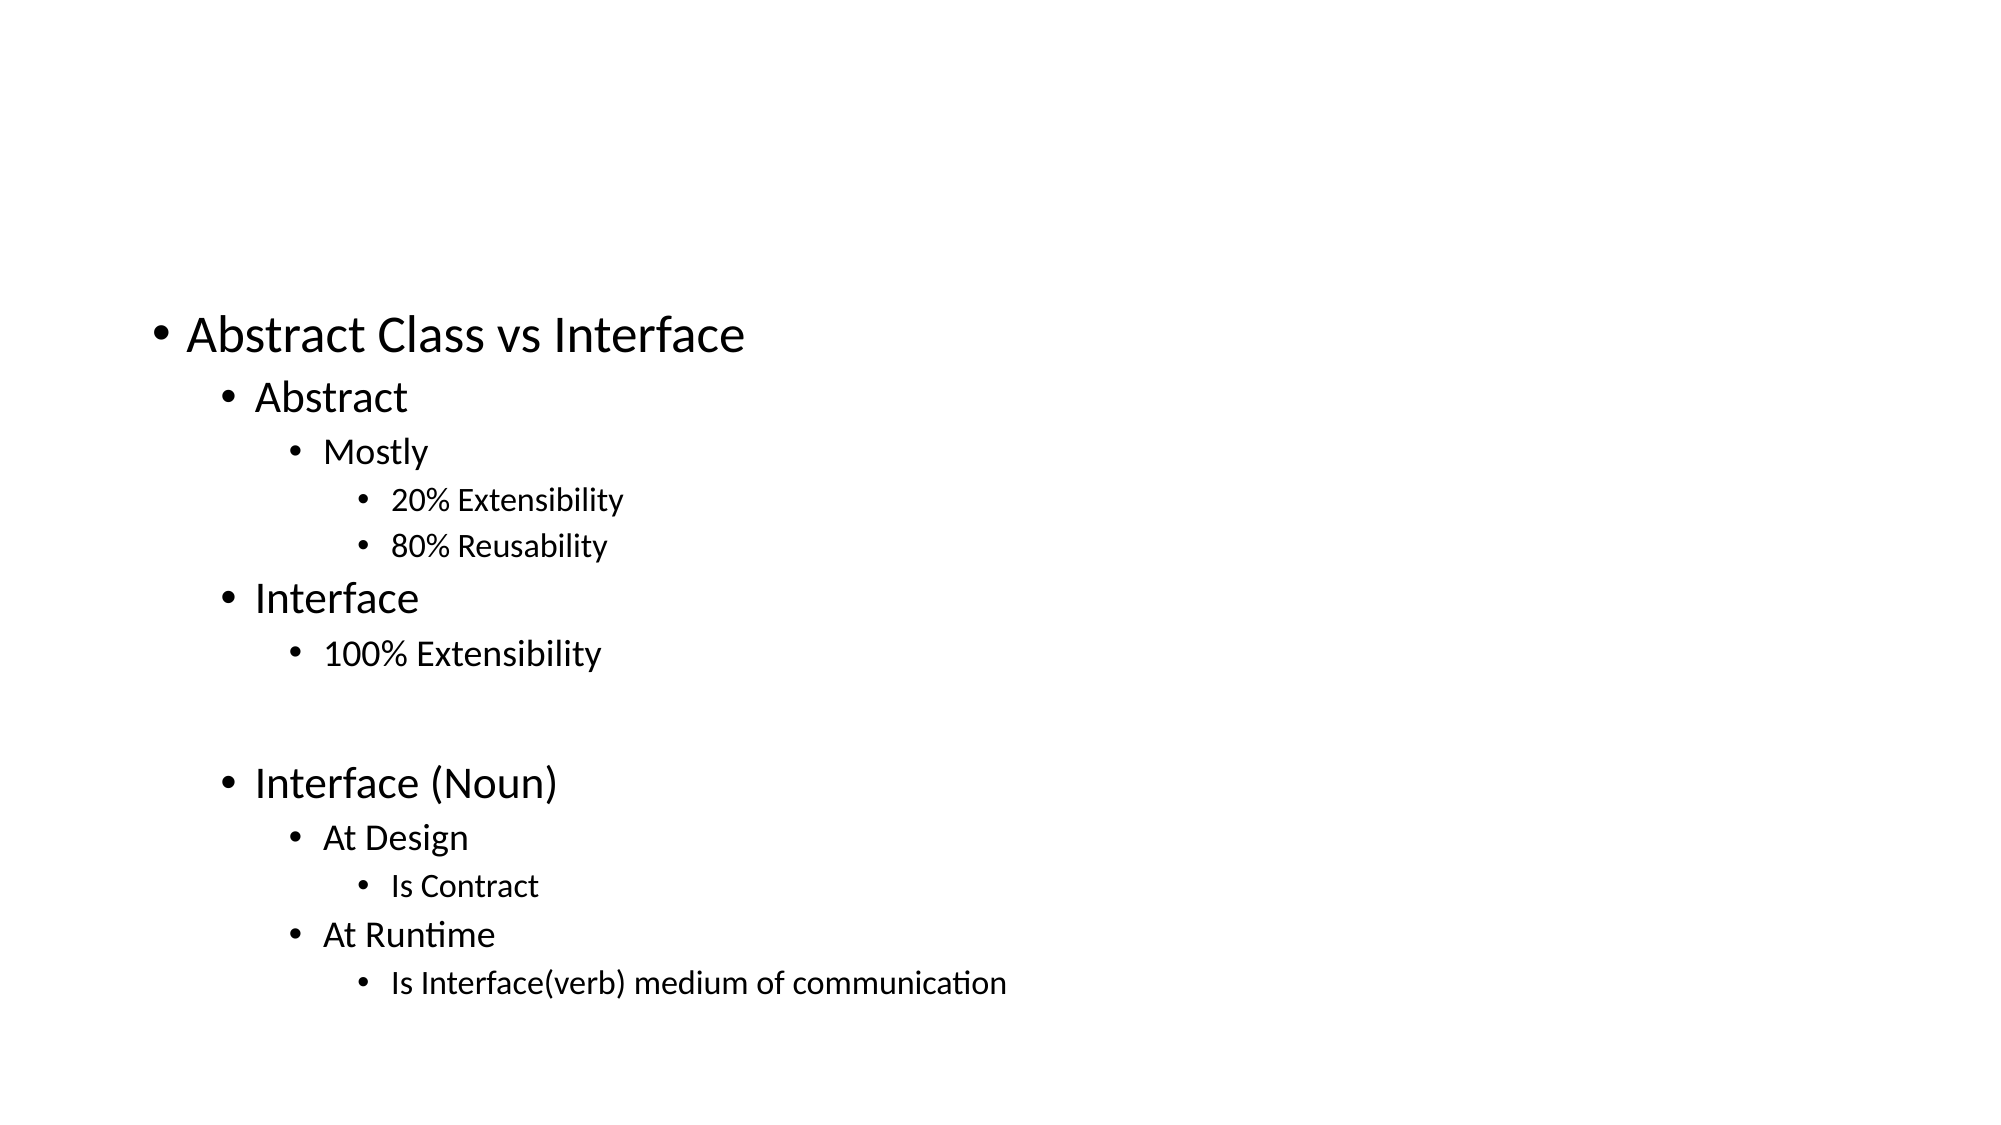

#
Abstract Class vs Interface
Abstract
Mostly
20% Extensibility
80% Reusability
Interface
100% Extensibility

Interface (Noun)
At Design
Is Contract
At Runtime
Is Interface(verb) medium of communication